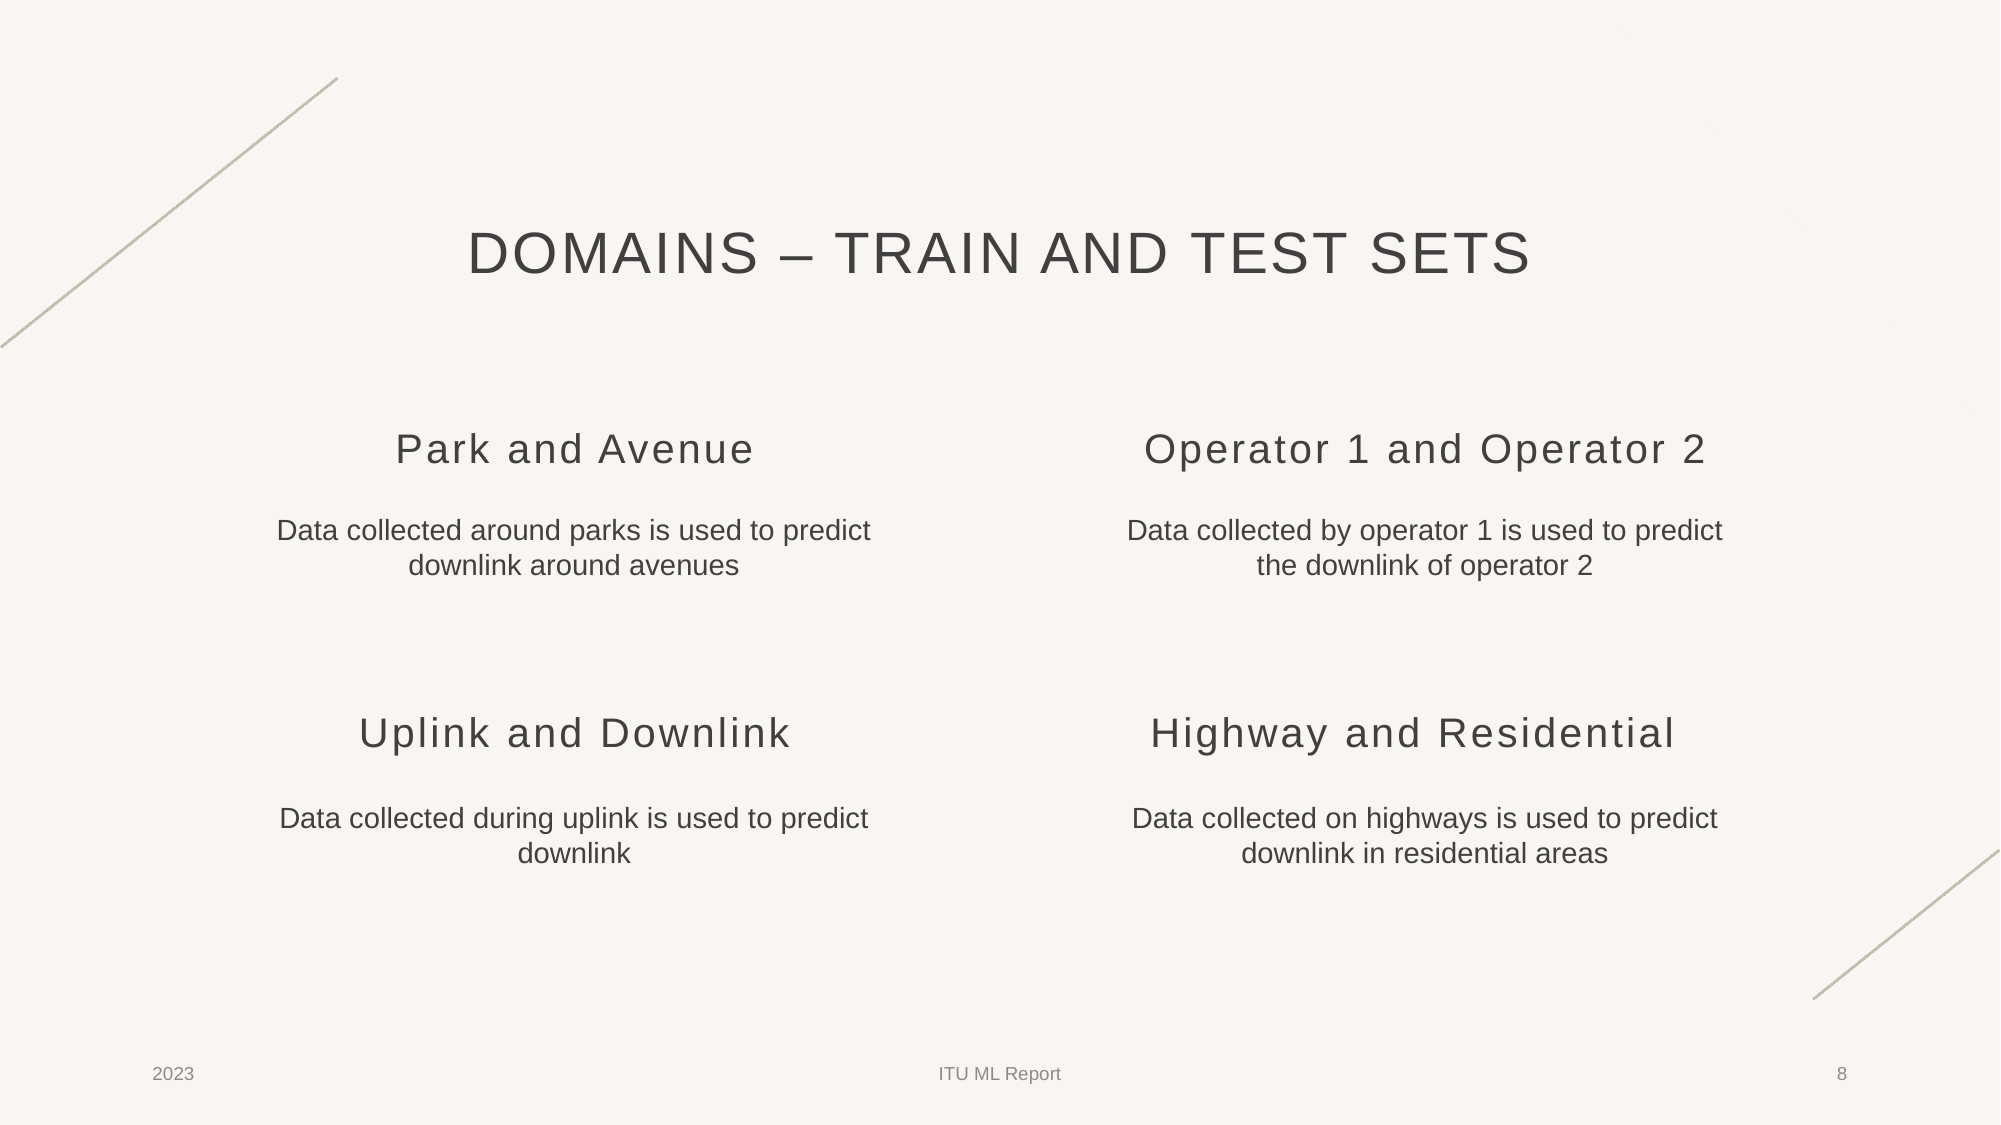

# Domains – Train and test sets
Park and Avenue
Operator 1 and Operator 2
Data collected around parks is used to predict downlink around avenues
Data collected by operator 1 is used to predict the downlink of operator 2
Uplink and Downlink
Highway and Residential
Data collected during uplink is used to predict downlink
Data collected on highways is used to predict downlink in residential areas
2023
ITU ML Report
8